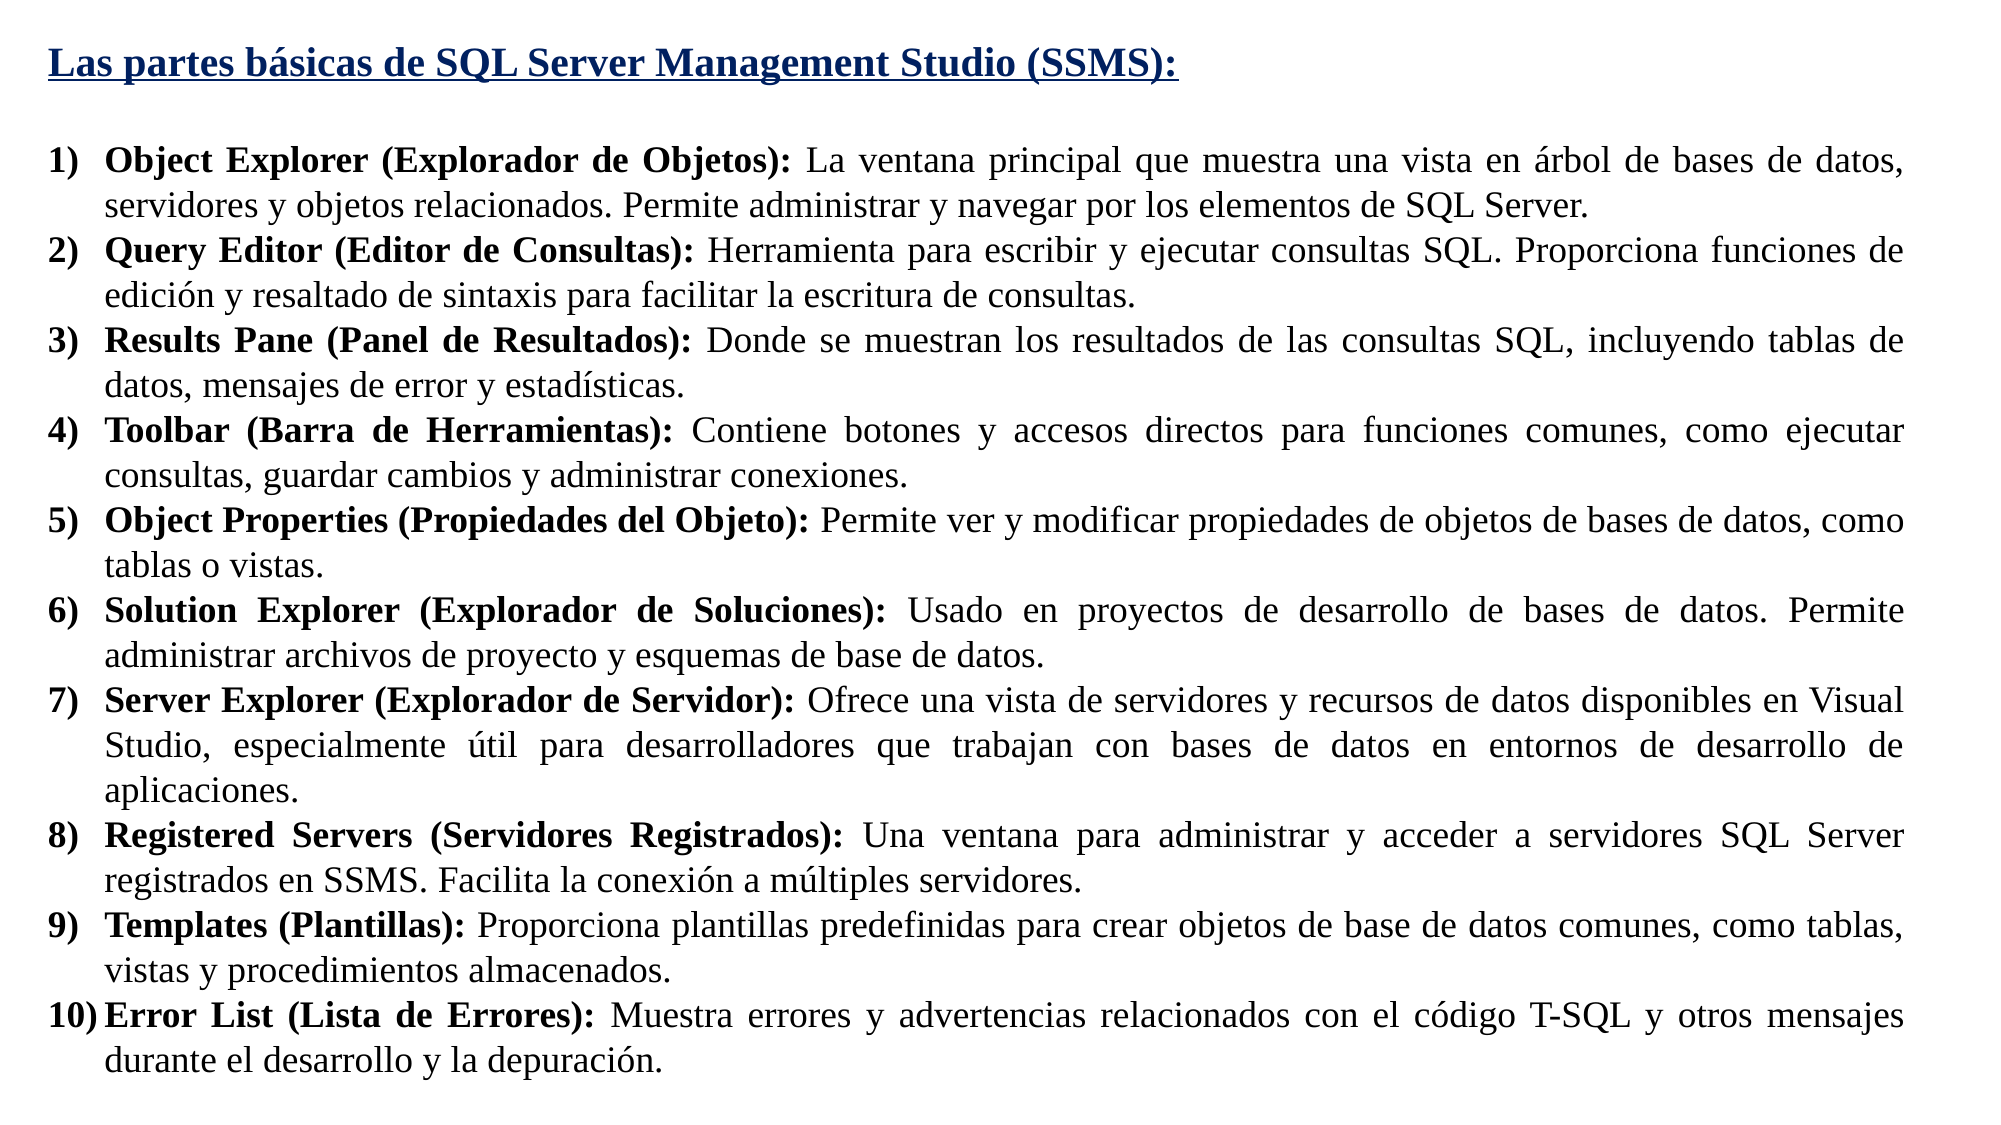

Las partes básicas de SQL Server Management Studio (SSMS):

Object Explorer (Explorador de Objetos): La ventana principal que muestra una vista en árbol de bases de datos, servidores y objetos relacionados. Permite administrar y navegar por los elementos de SQL Server.
Query Editor (Editor de Consultas): Herramienta para escribir y ejecutar consultas SQL. Proporciona funciones de edición y resaltado de sintaxis para facilitar la escritura de consultas.
Results Pane (Panel de Resultados): Donde se muestran los resultados de las consultas SQL, incluyendo tablas de datos, mensajes de error y estadísticas.
Toolbar (Barra de Herramientas): Contiene botones y accesos directos para funciones comunes, como ejecutar consultas, guardar cambios y administrar conexiones.
Object Properties (Propiedades del Objeto): Permite ver y modificar propiedades de objetos de bases de datos, como tablas o vistas.
Solution Explorer (Explorador de Soluciones): Usado en proyectos de desarrollo de bases de datos. Permite administrar archivos de proyecto y esquemas de base de datos.
Server Explorer (Explorador de Servidor): Ofrece una vista de servidores y recursos de datos disponibles en Visual Studio, especialmente útil para desarrolladores que trabajan con bases de datos en entornos de desarrollo de aplicaciones.
Registered Servers (Servidores Registrados): Una ventana para administrar y acceder a servidores SQL Server registrados en SSMS. Facilita la conexión a múltiples servidores.
Templates (Plantillas): Proporciona plantillas predefinidas para crear objetos de base de datos comunes, como tablas, vistas y procedimientos almacenados.
Error List (Lista de Errores): Muestra errores y advertencias relacionados con el código T-SQL y otros mensajes durante el desarrollo y la depuración.